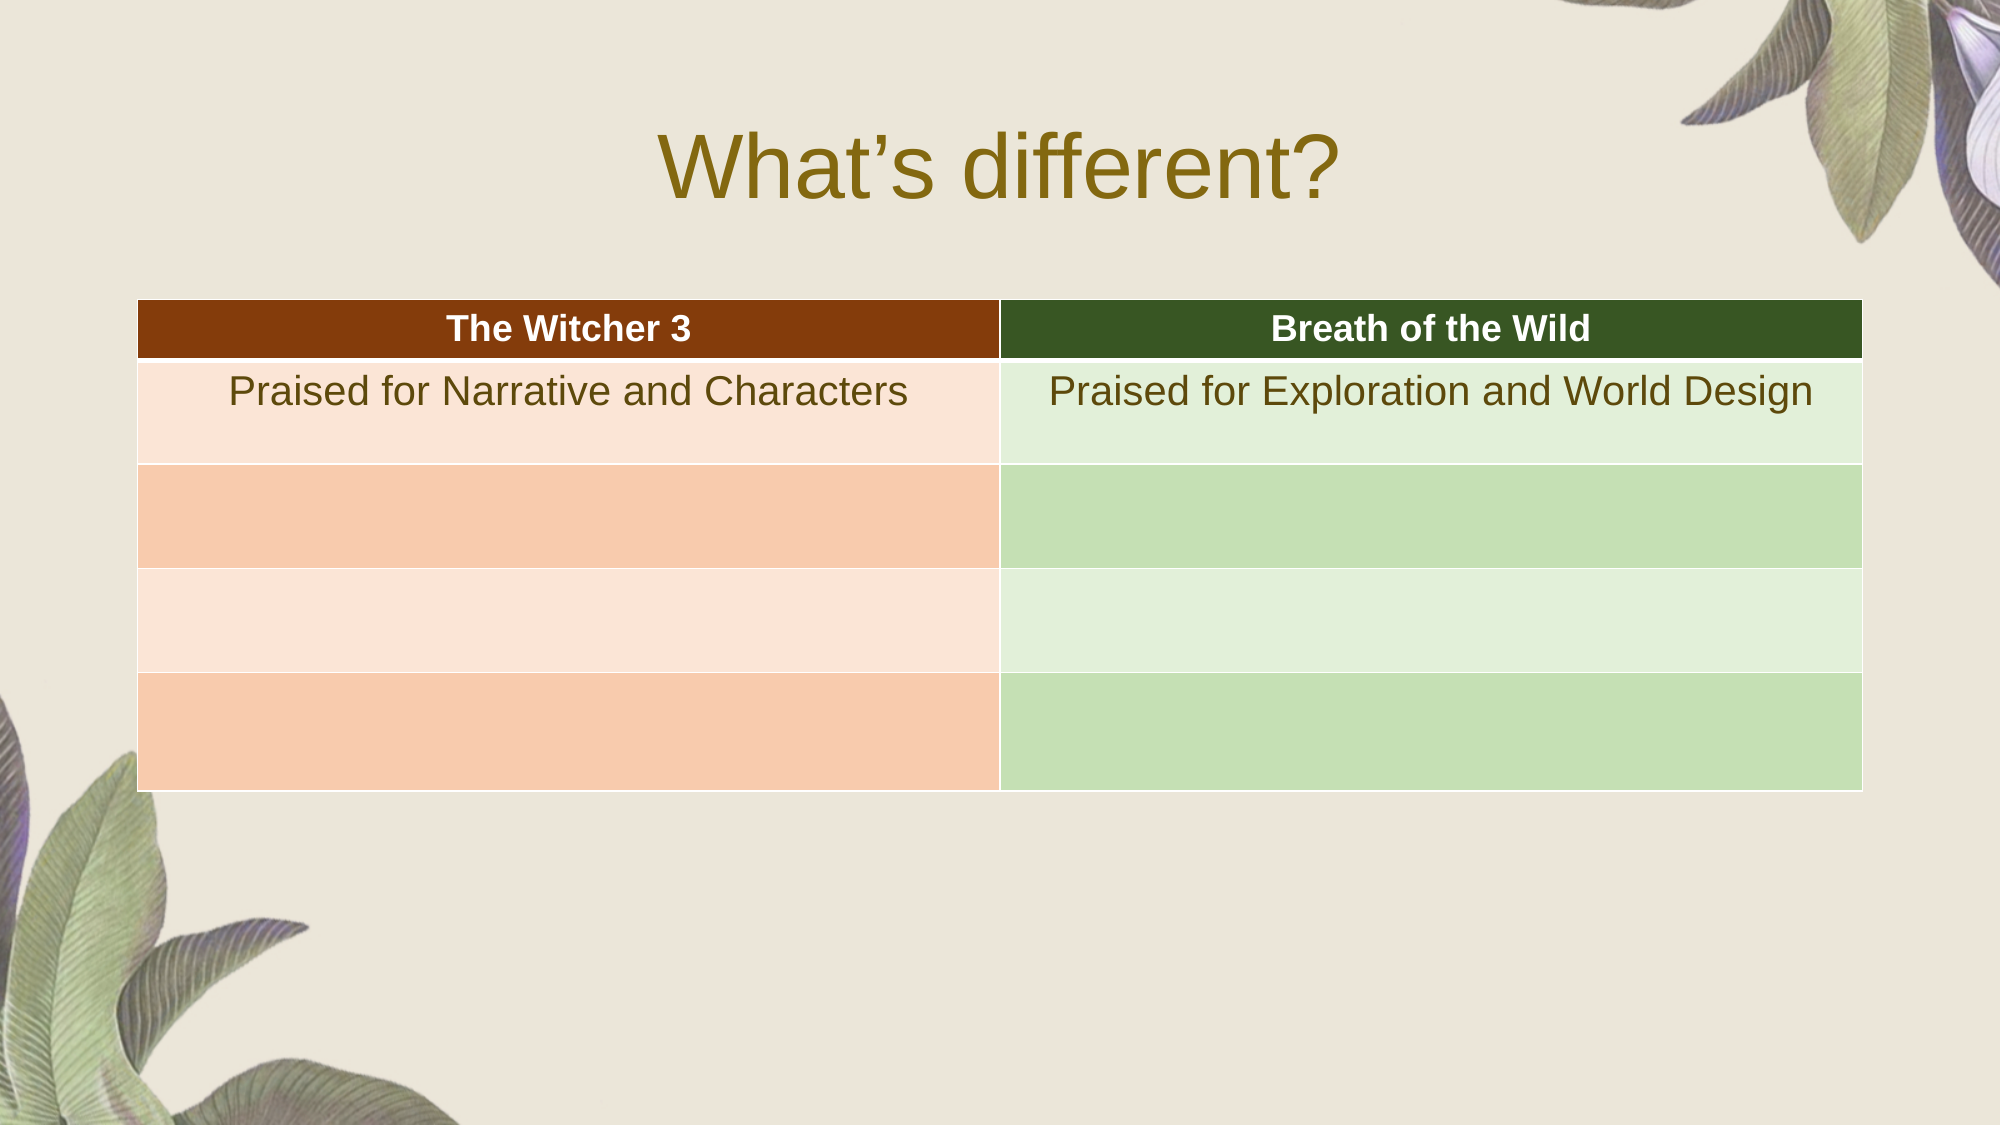

# What’s different?
| The Witcher 3 | Breath of the Wild |
| --- | --- |
| Praised for Narrative and Characters | Praised for Exploration and World Design |
|  |  |
|  |  |
|  |  |